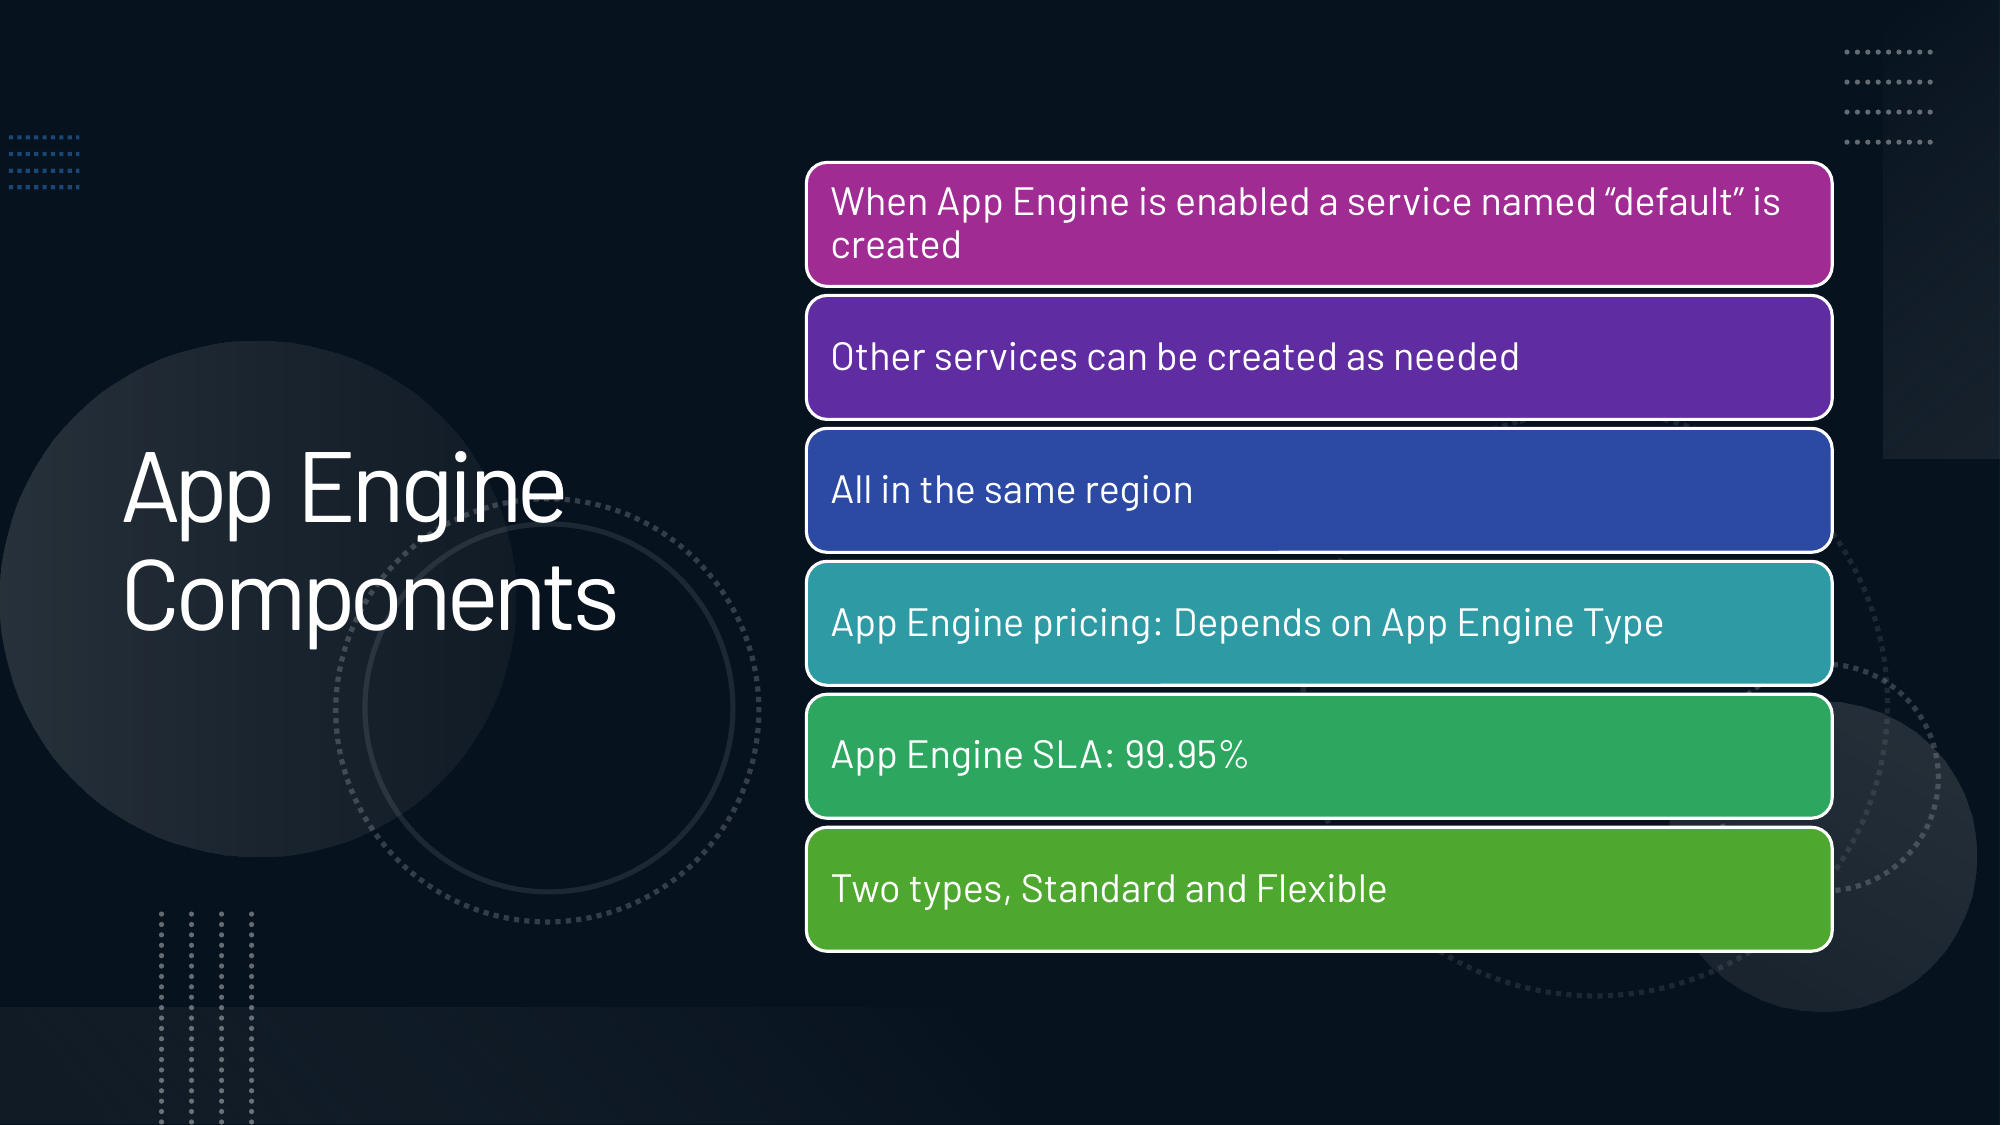

# App Engine Components
When App Engine is enabled a service named “default” is created
Other services can be created as needed
All in the same region
App Engine pricing: Depends on App Engine Type
App Engine SLA: 99.95%
Two types, Standard and Flexible